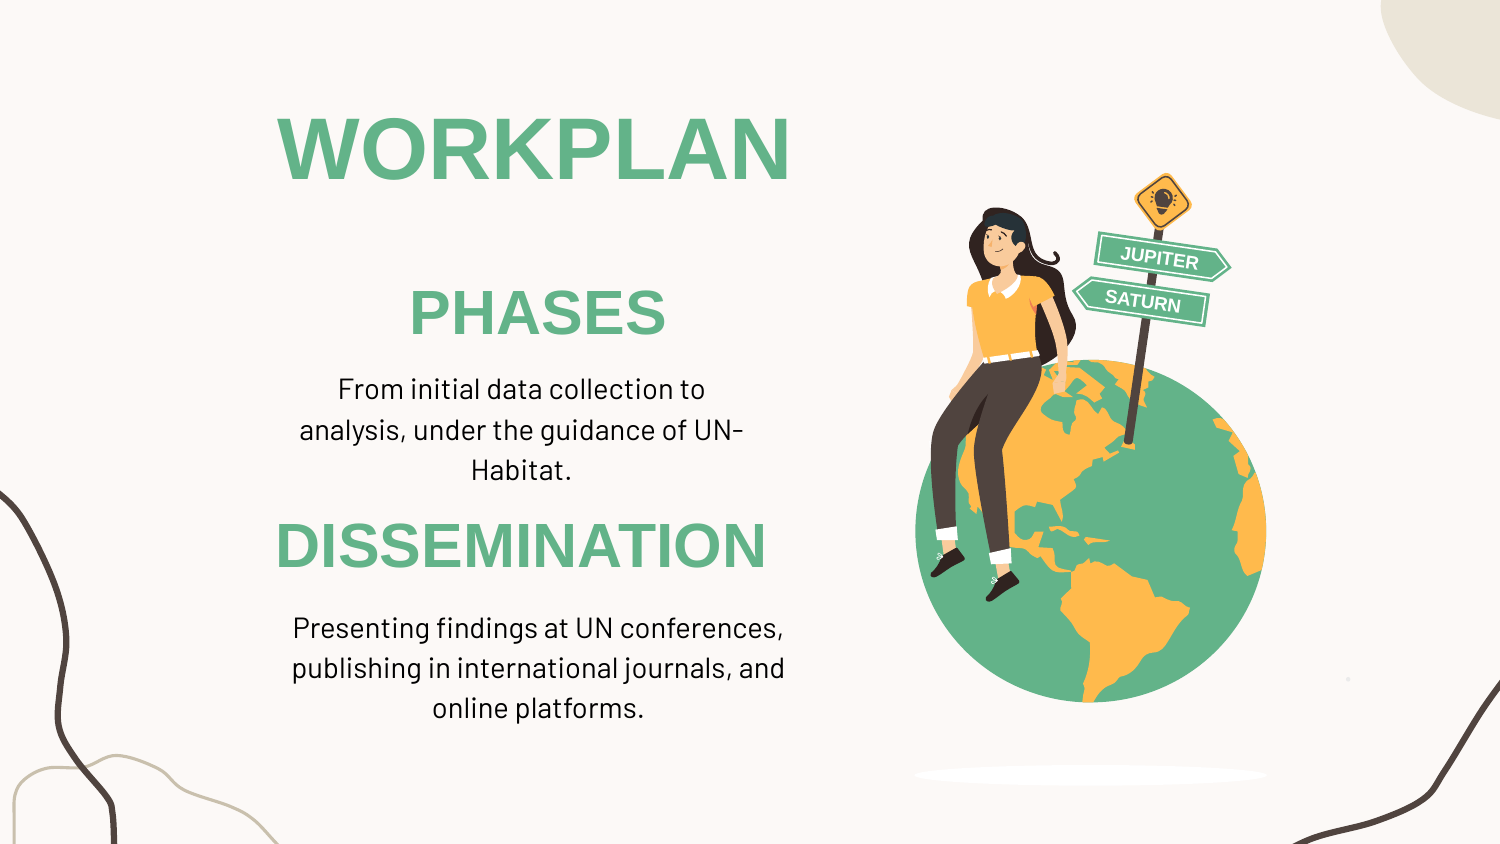

# WORKPLAN

JUPITER

SATURN

PHASES

From initial data collection to analysis, under the guidance of UN-Habitat.
DISSEMINATION
Presenting findings at UN conferences, publishing in international journals, and online platforms.